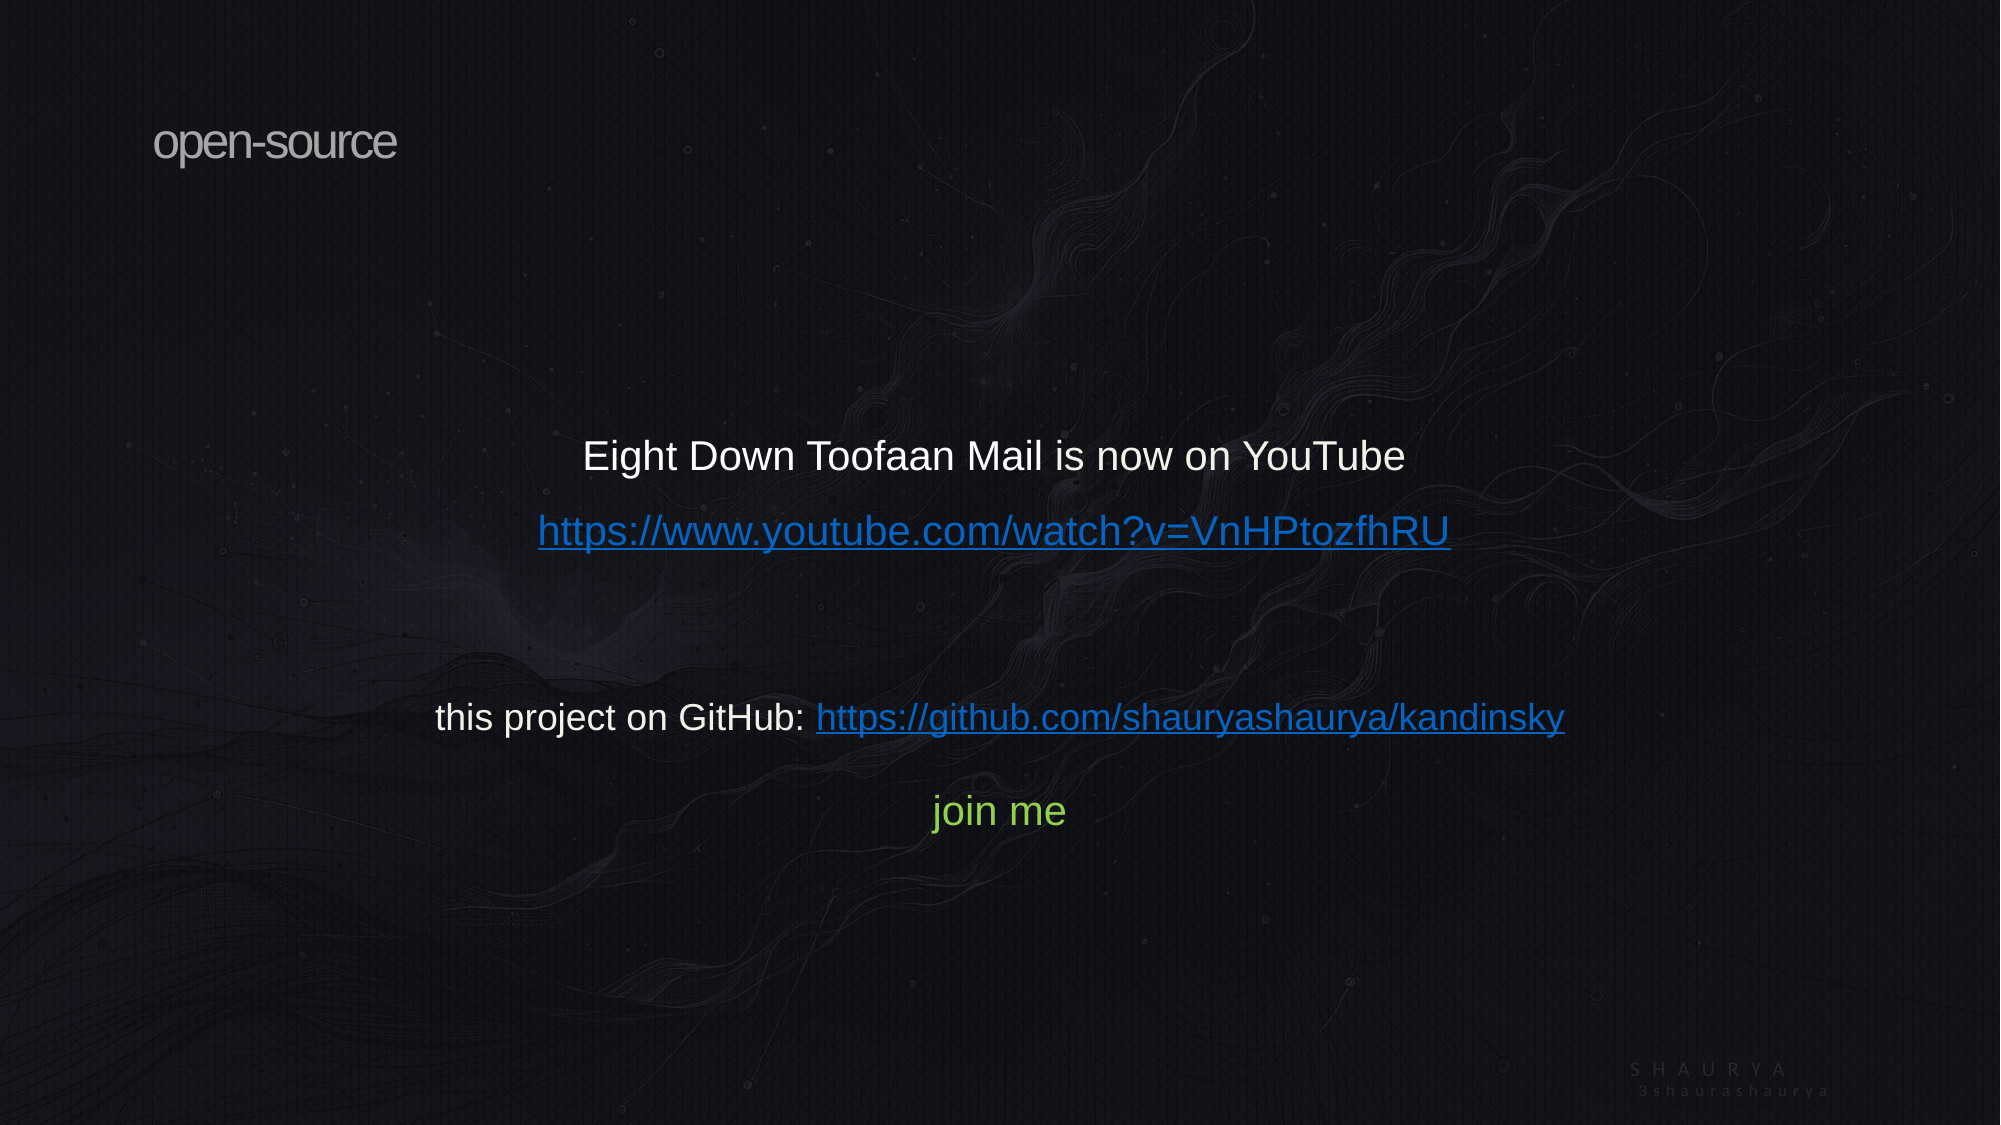

# open-source
Eight Down Toofaan Mail is now on YouTube https://www.youtube.com/watch?v=VnHPtozfhRU

this project on GitHub: https://github.com/shauryashaurya/kandinsky
join me